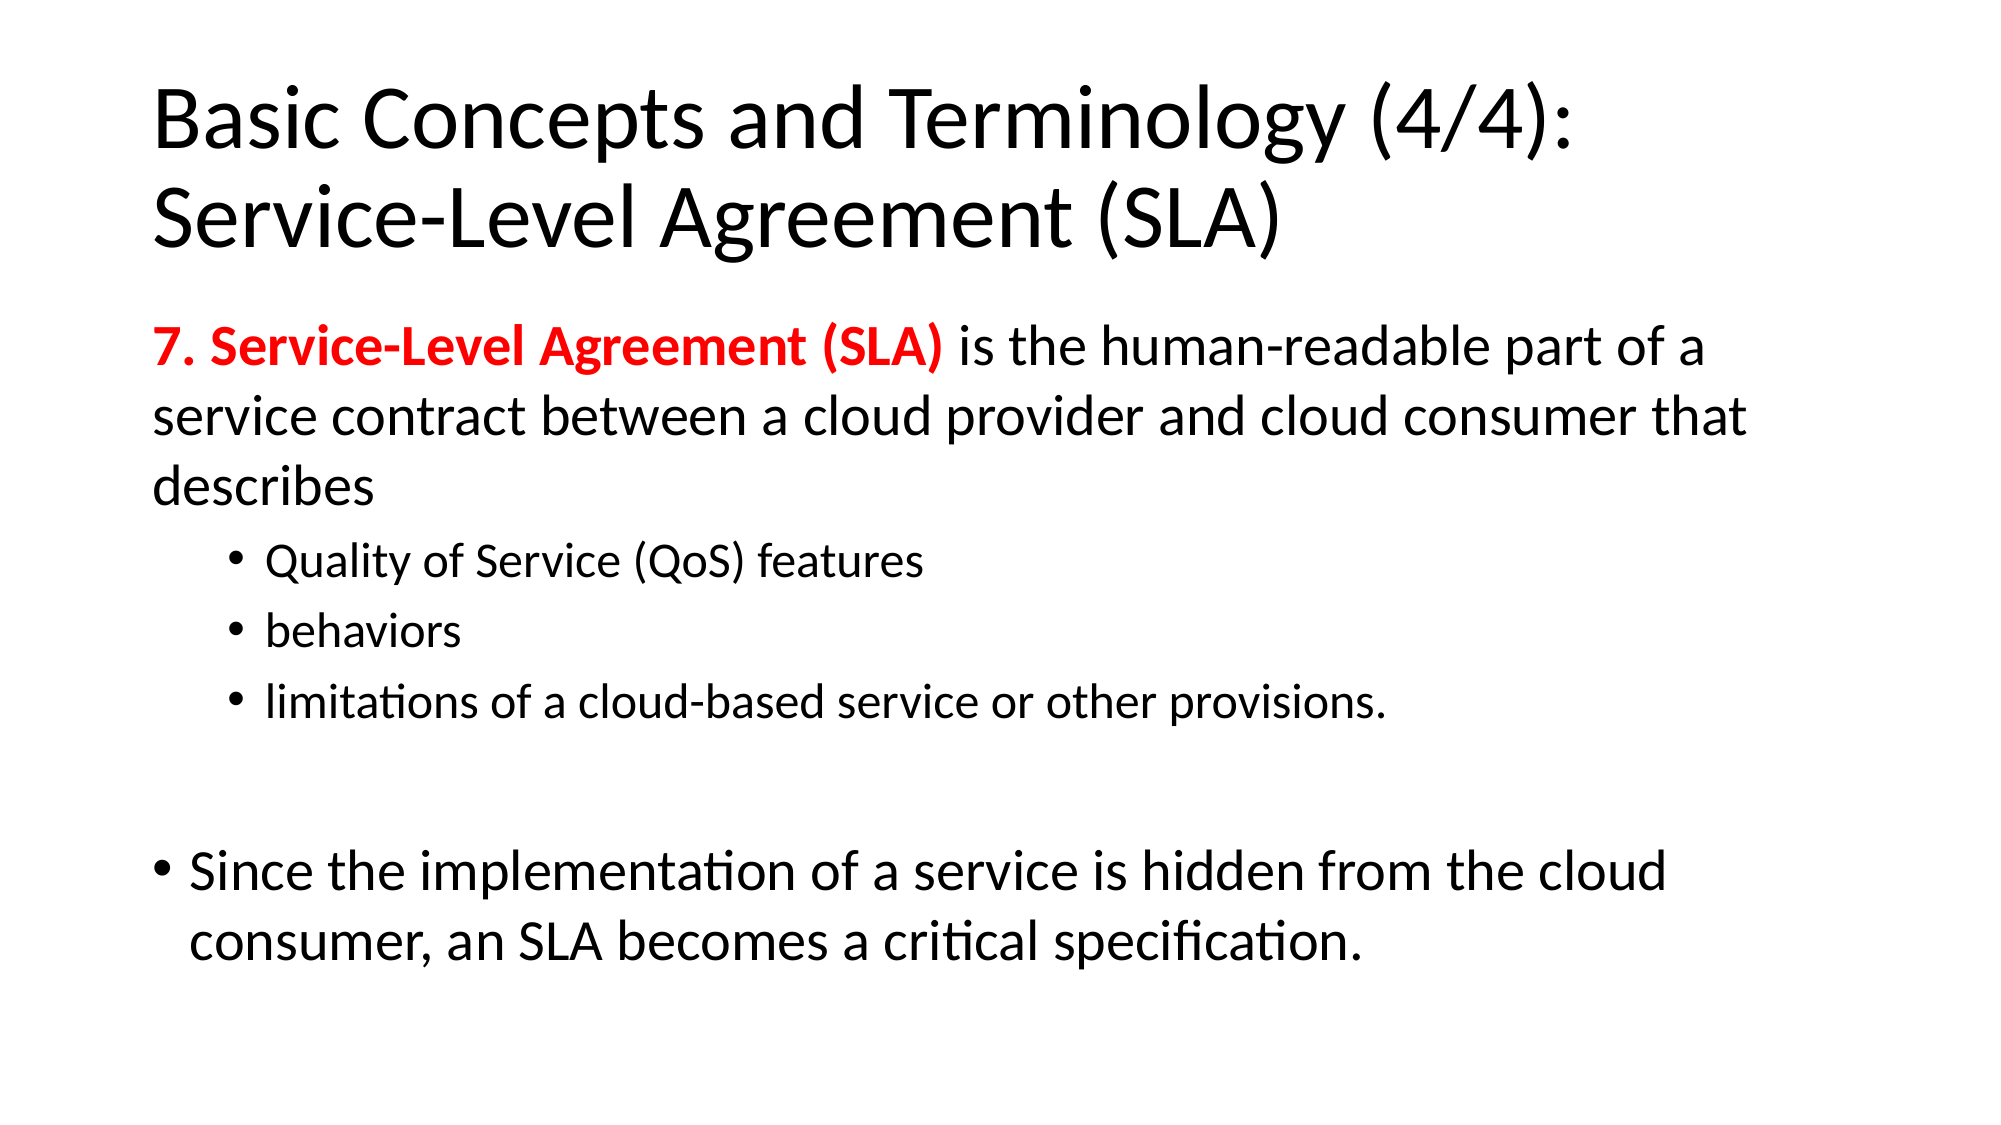

# Basic Concepts and Terminology (4/4): Service-Level Agreement (SLA)
7. Service-Level Agreement (SLA) is the human-readable part of a service contract between a cloud provider and cloud consumer that describes
Quality of Service (QoS) features
behaviors
limitations of a cloud-based service or other provisions.

Since the implementation of a service is hidden from the cloud consumer, an SLA becomes a critical specification.

81